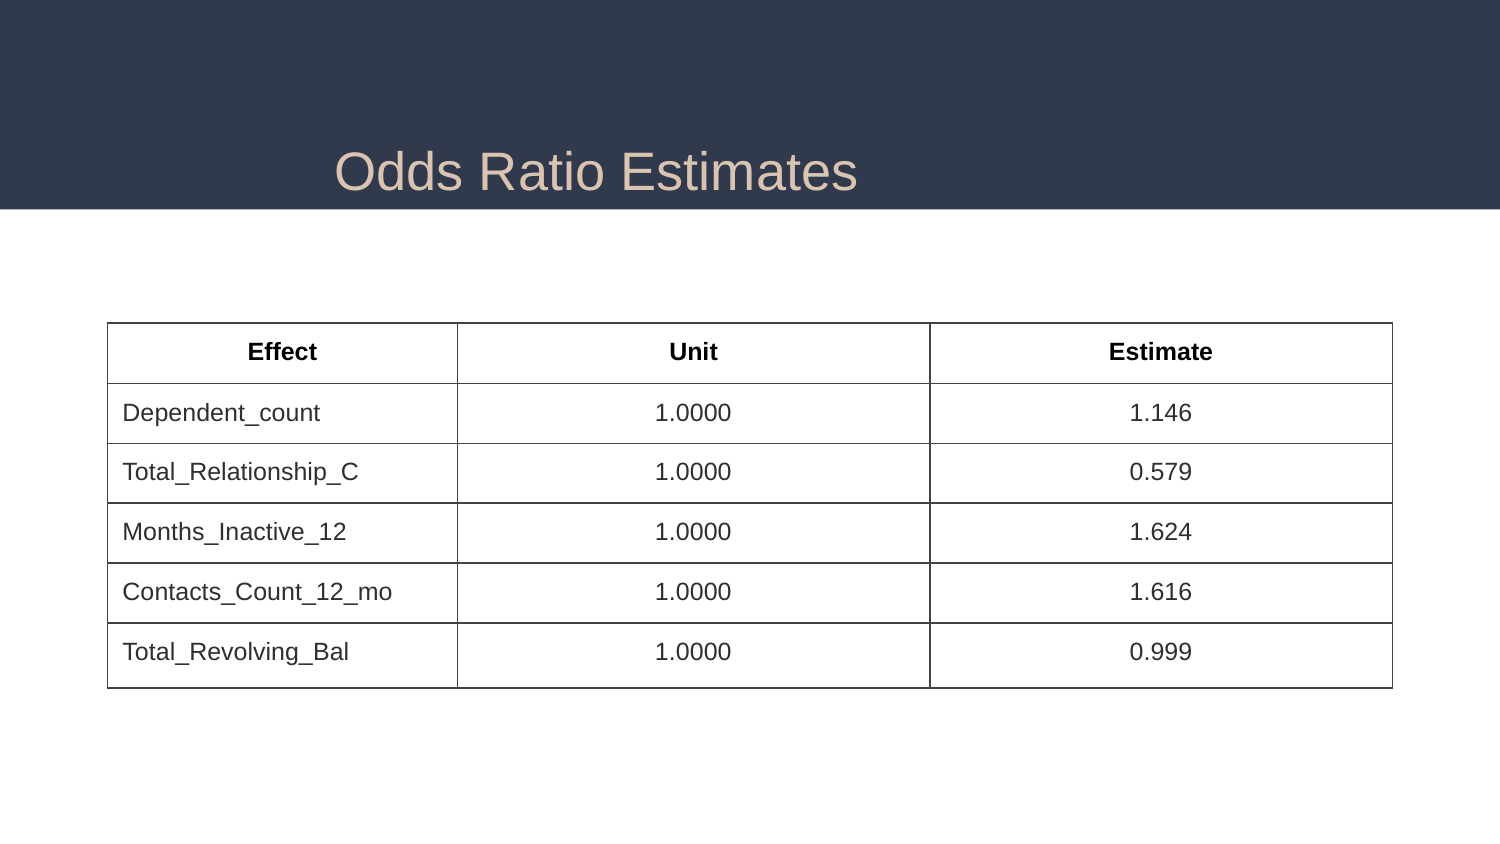

Odds Ratio Estimates
| Effect | Unit | Estimate |
| --- | --- | --- |
| Dependent\_count | 1.0000 | 1.146 |
| Total\_Relationship\_C | 1.0000 | 0.579 |
| Months\_Inactive\_12 | 1.0000 | 1.624 |
| Contacts\_Count\_12\_mo | 1.0000 | 1.616 |
| Total\_Revolving\_Bal | 1.0000 | 0.999 |